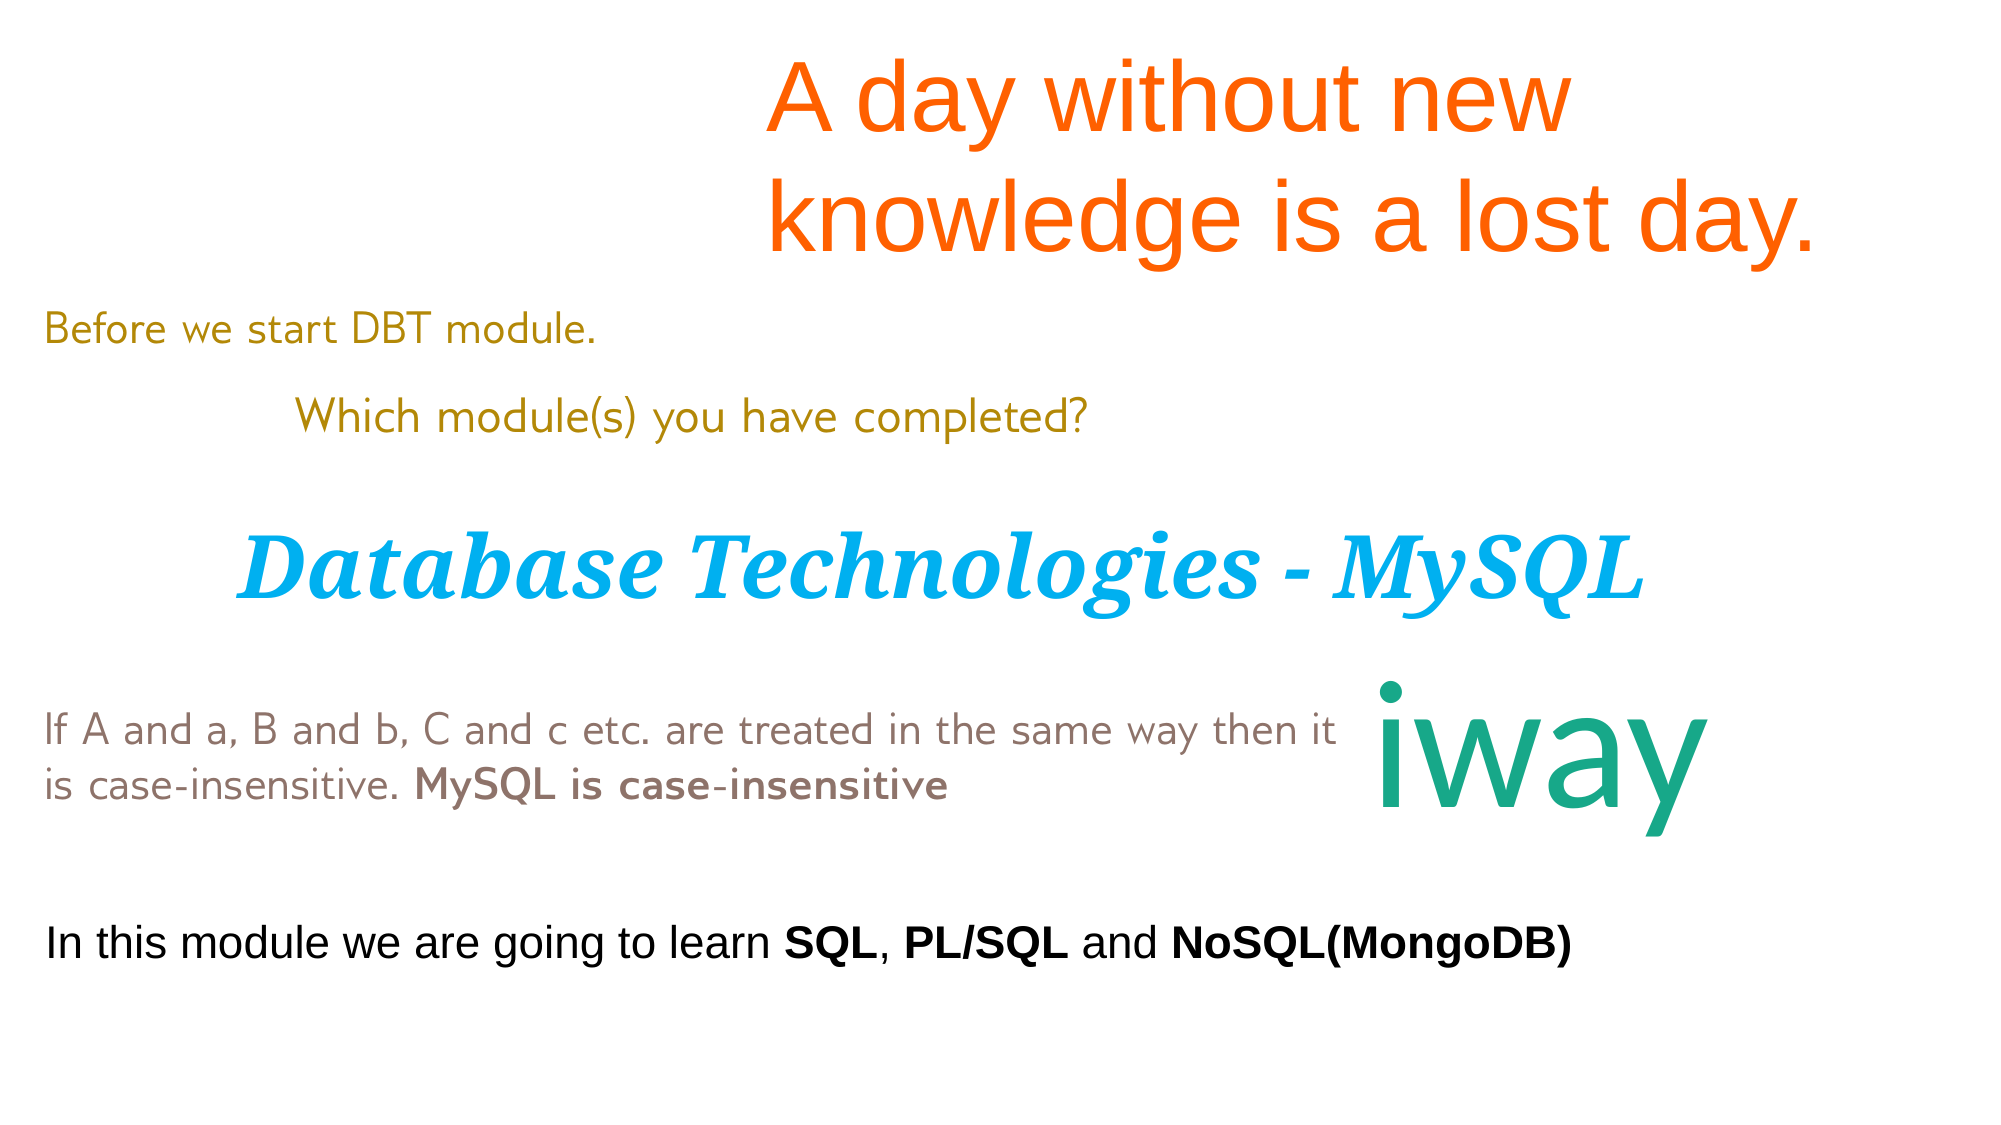

A day without new knowledge is a lost day.
Before we start DBT module.
Which module(s) you have completed?
# Database Technologies - MySQL
iway
If A and a, B and b, C and c etc. are treated in the same way then it is case-insensitive. MySQL is case-insensitive
In this module we are going to learn SQL, PL/SQL and NoSQL(MongoDB)